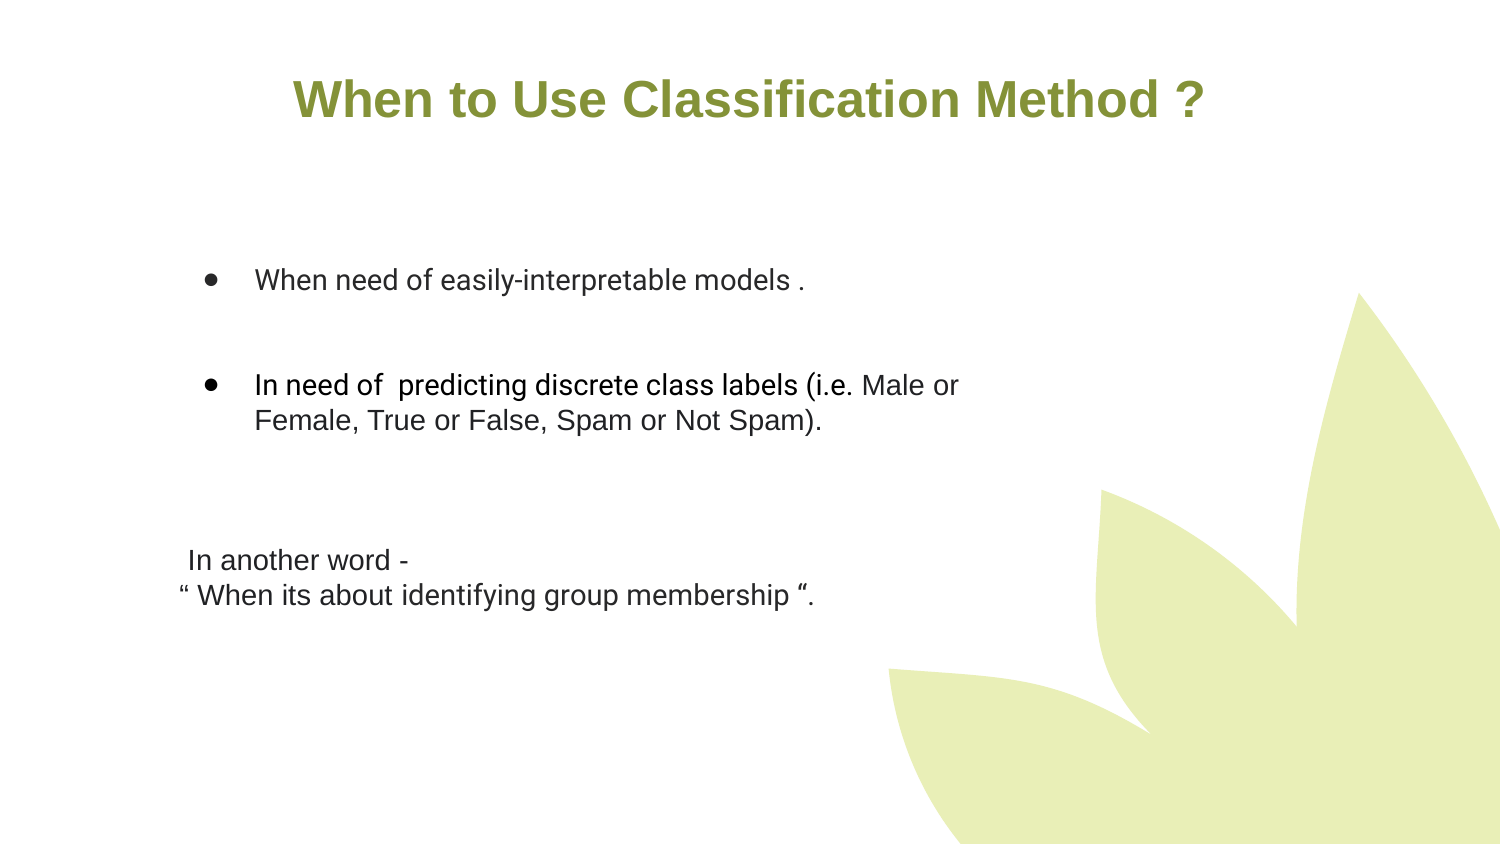

# When to Use Classification Method ?

When need of easily-interpretable models .

In need of  predicting discrete class labels (i.e. Male or Female, True or False, Spam or Not Spam).

 In another word -
“ When its about identifying group membership “.